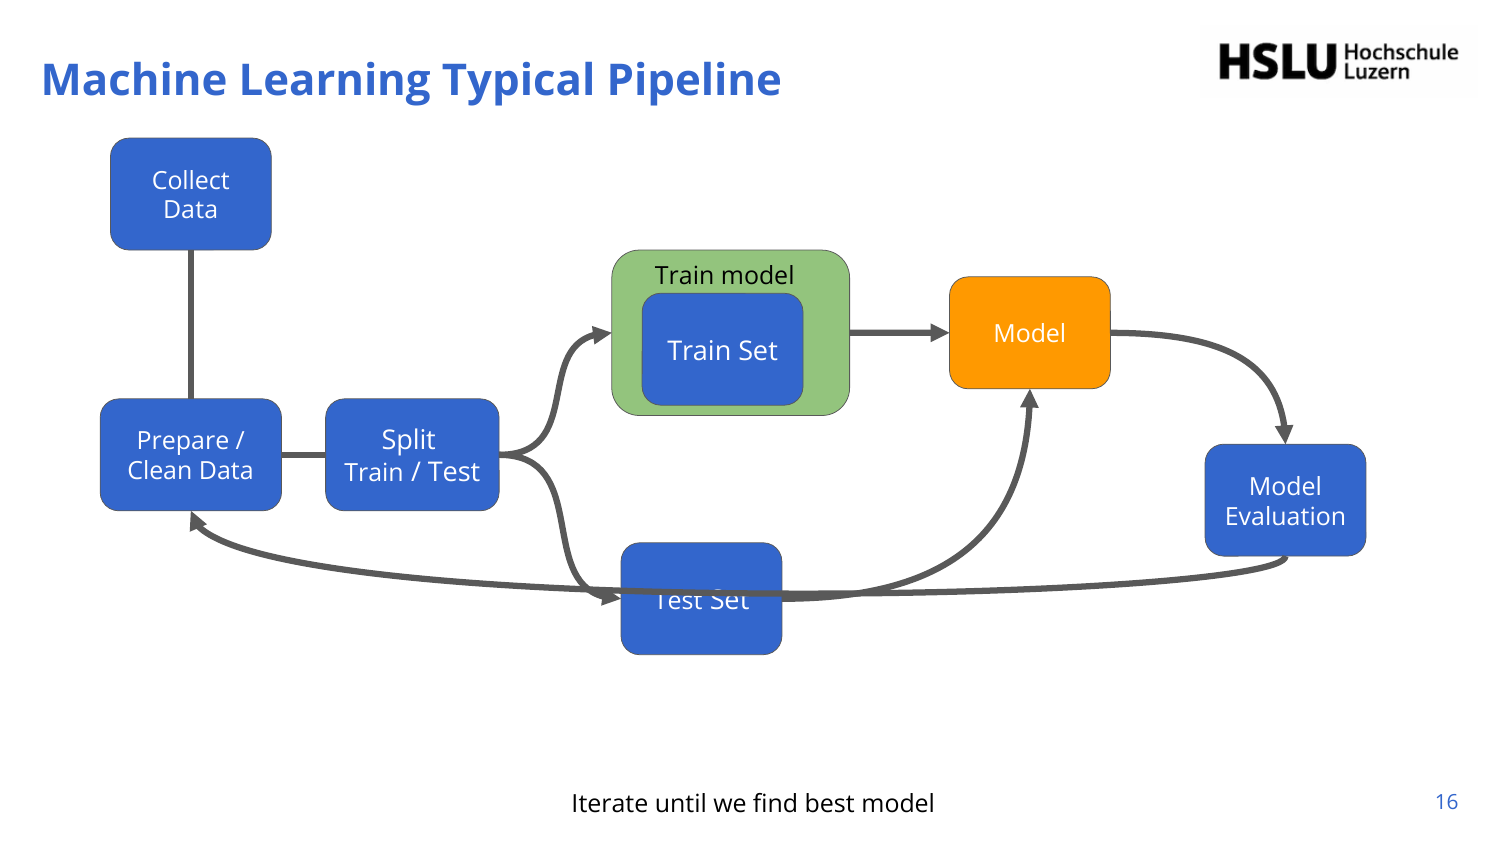

# Machine Learning Typical Pipeline
Collect Data

Train model
Train Set
Model
Split
Train / Test
Prepare / Clean Data
Model
Evaluation
Test Set
Iterate until we find best model
16